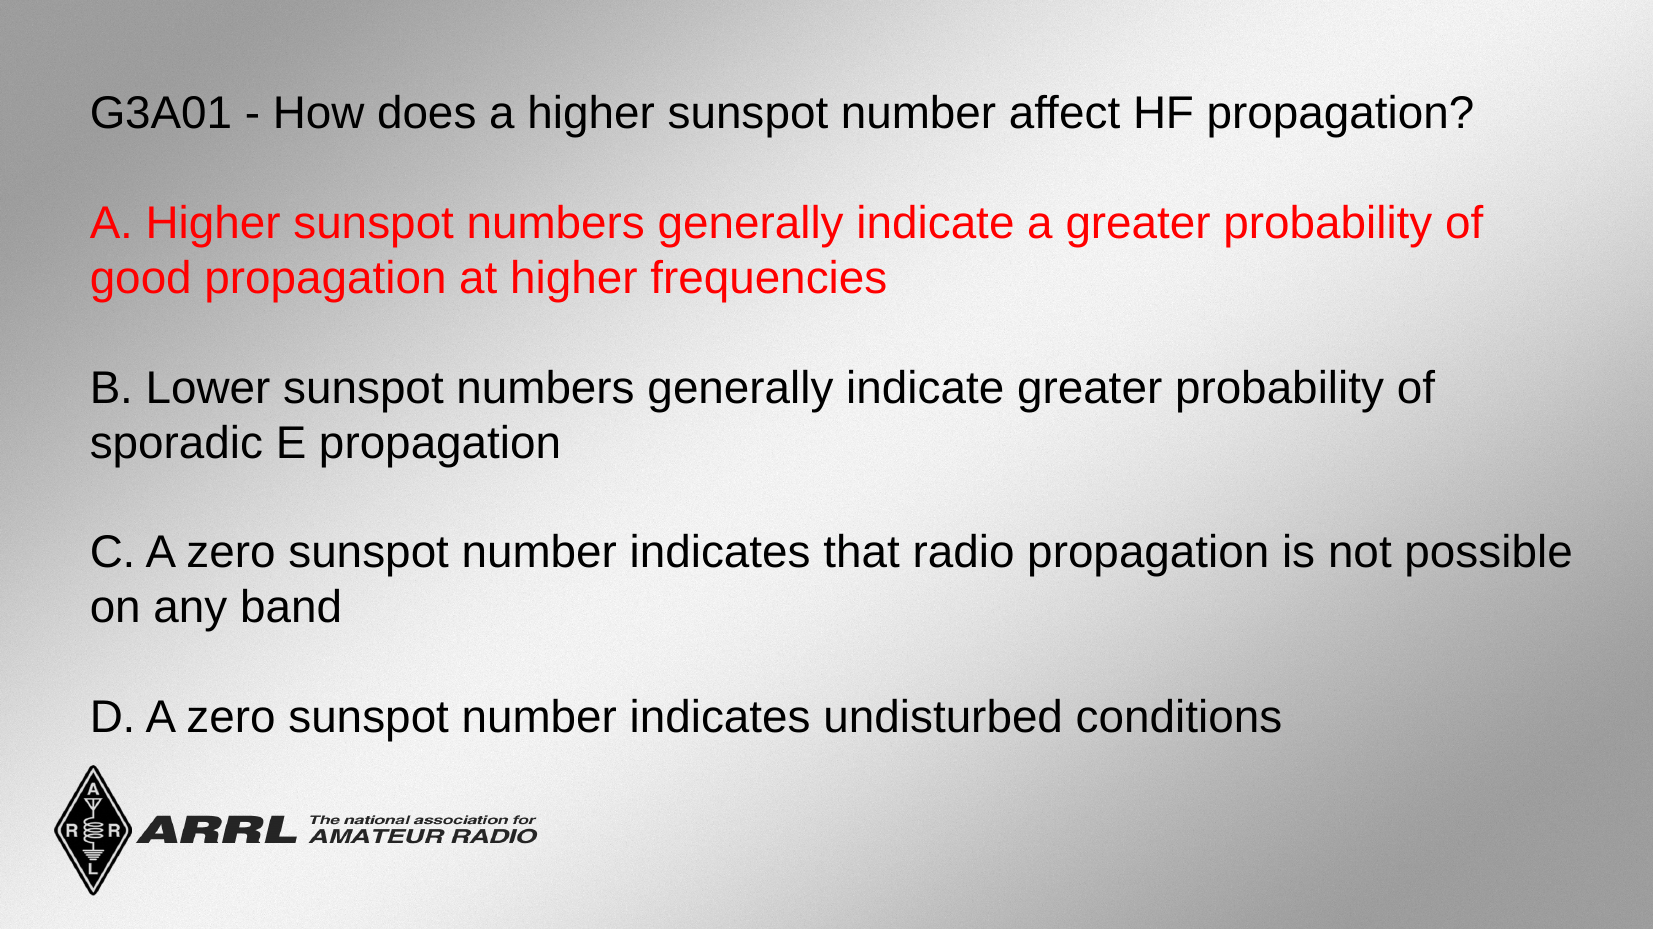

G3A01 - How does a higher sunspot number affect HF propagation?

A. Higher sunspot numbers generally indicate a greater probability of good propagation at higher frequencies

B. Lower sunspot numbers generally indicate greater probability of sporadic E propagation

C. A zero sunspot number indicates that radio propagation is not possible on any band

D. A zero sunspot number indicates undisturbed conditions